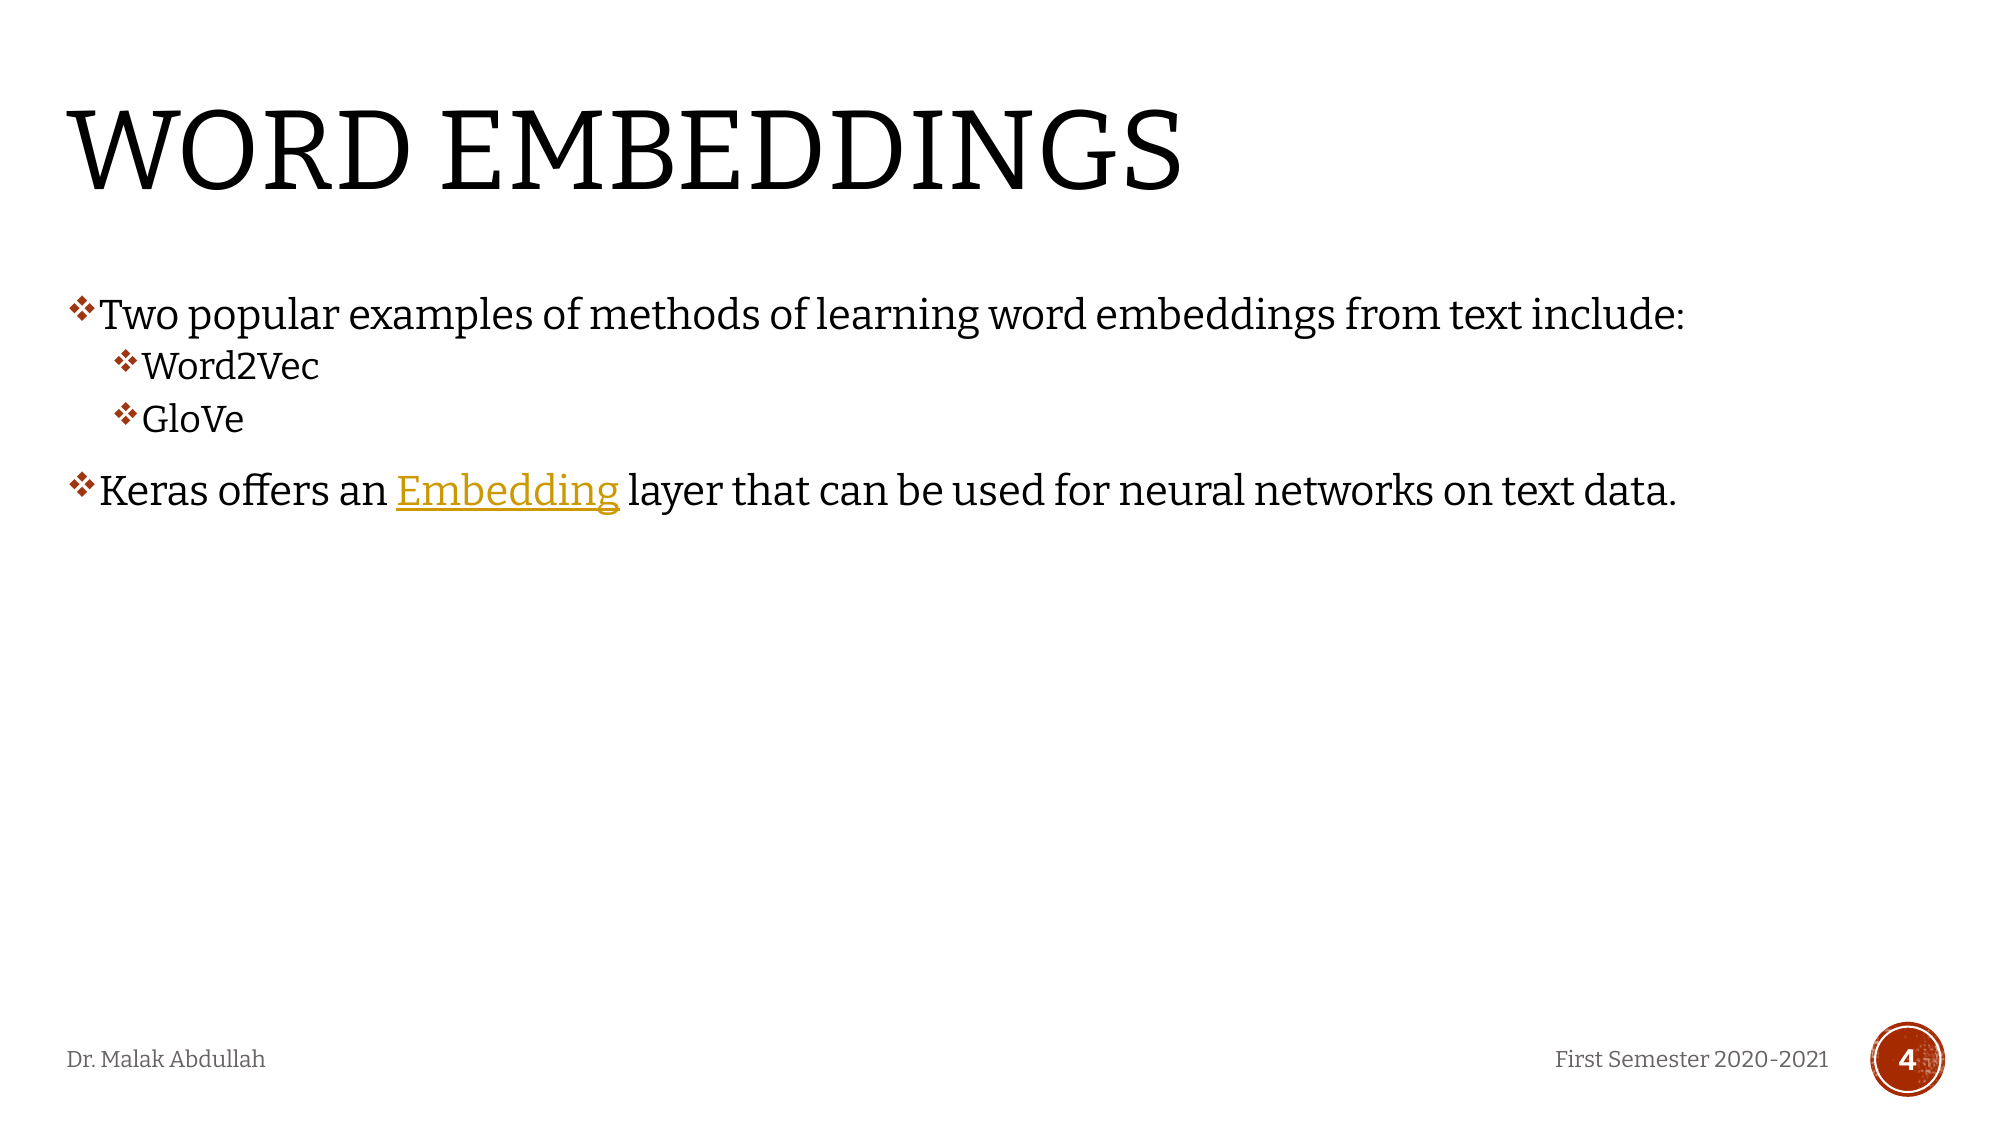

# Word embeddings
Two popular examples of methods of learning word embeddings from text include:
Word2Vec
GloVe
Keras offers an Embedding layer that can be used for neural networks on text data.

Dr. Malak Abdullah
First Semester 2020-2021
4